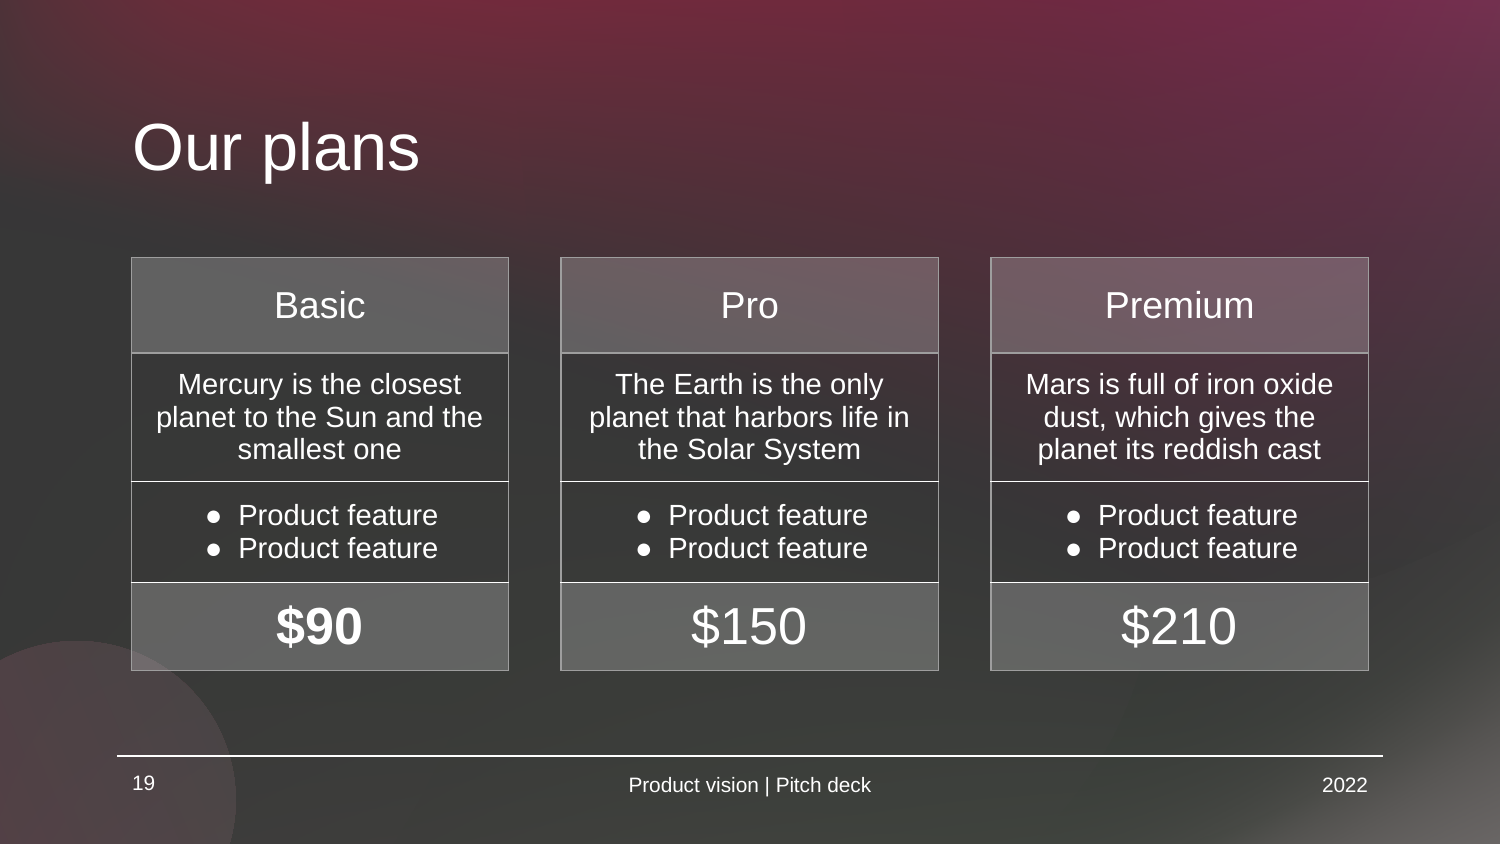

# Our plans
| Basic |
| --- |
| Mercury is the closest planet to the Sun and the smallest one |
| Product feature Product feature |
| $90 |
| Pro |
| --- |
| The Earth is the only planet that harbors life in the Solar System |
| Product feature Product feature |
| $150 |
| Premium |
| --- |
| Mars is full of iron oxide dust, which gives the planet its reddish cast |
| Product feature Product feature |
| $210 |
19
Product vision | Pitch deck
2022